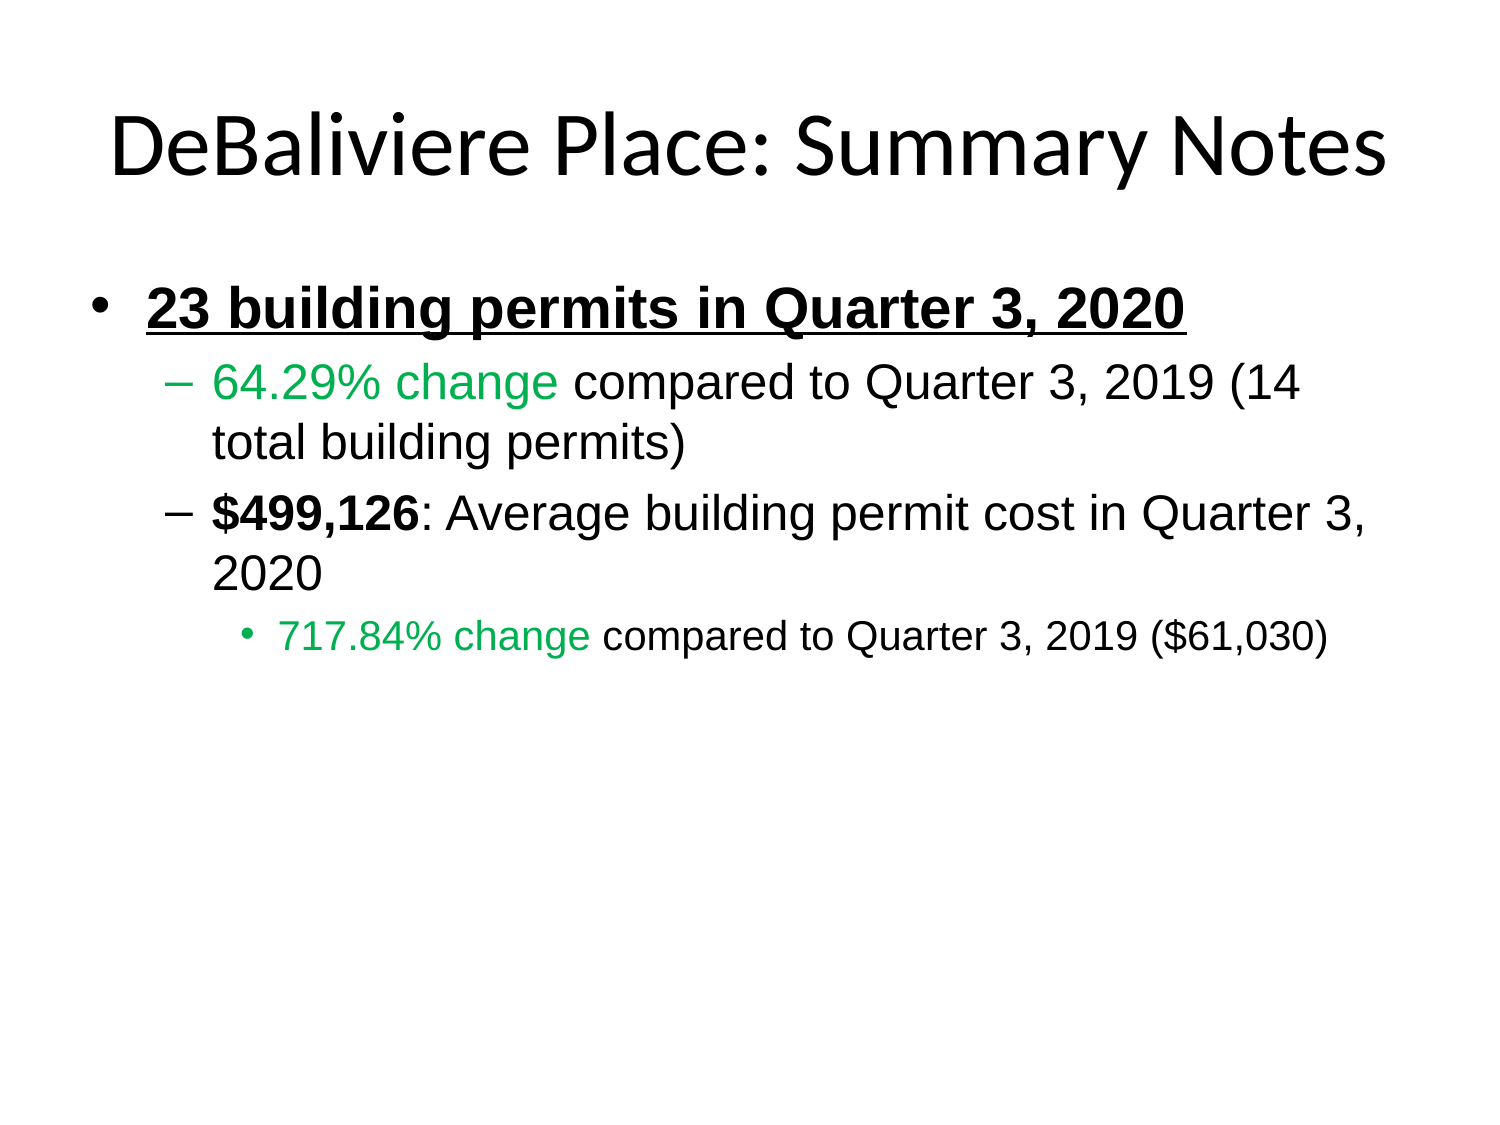

# DeBaliviere Place: Summary Notes
23 building permits in Quarter 3, 2020
64.29% change compared to Quarter 3, 2019 (14 total building permits)
$499,126: Average building permit cost in Quarter 3, 2020
717.84% change compared to Quarter 3, 2019 ($61,030)